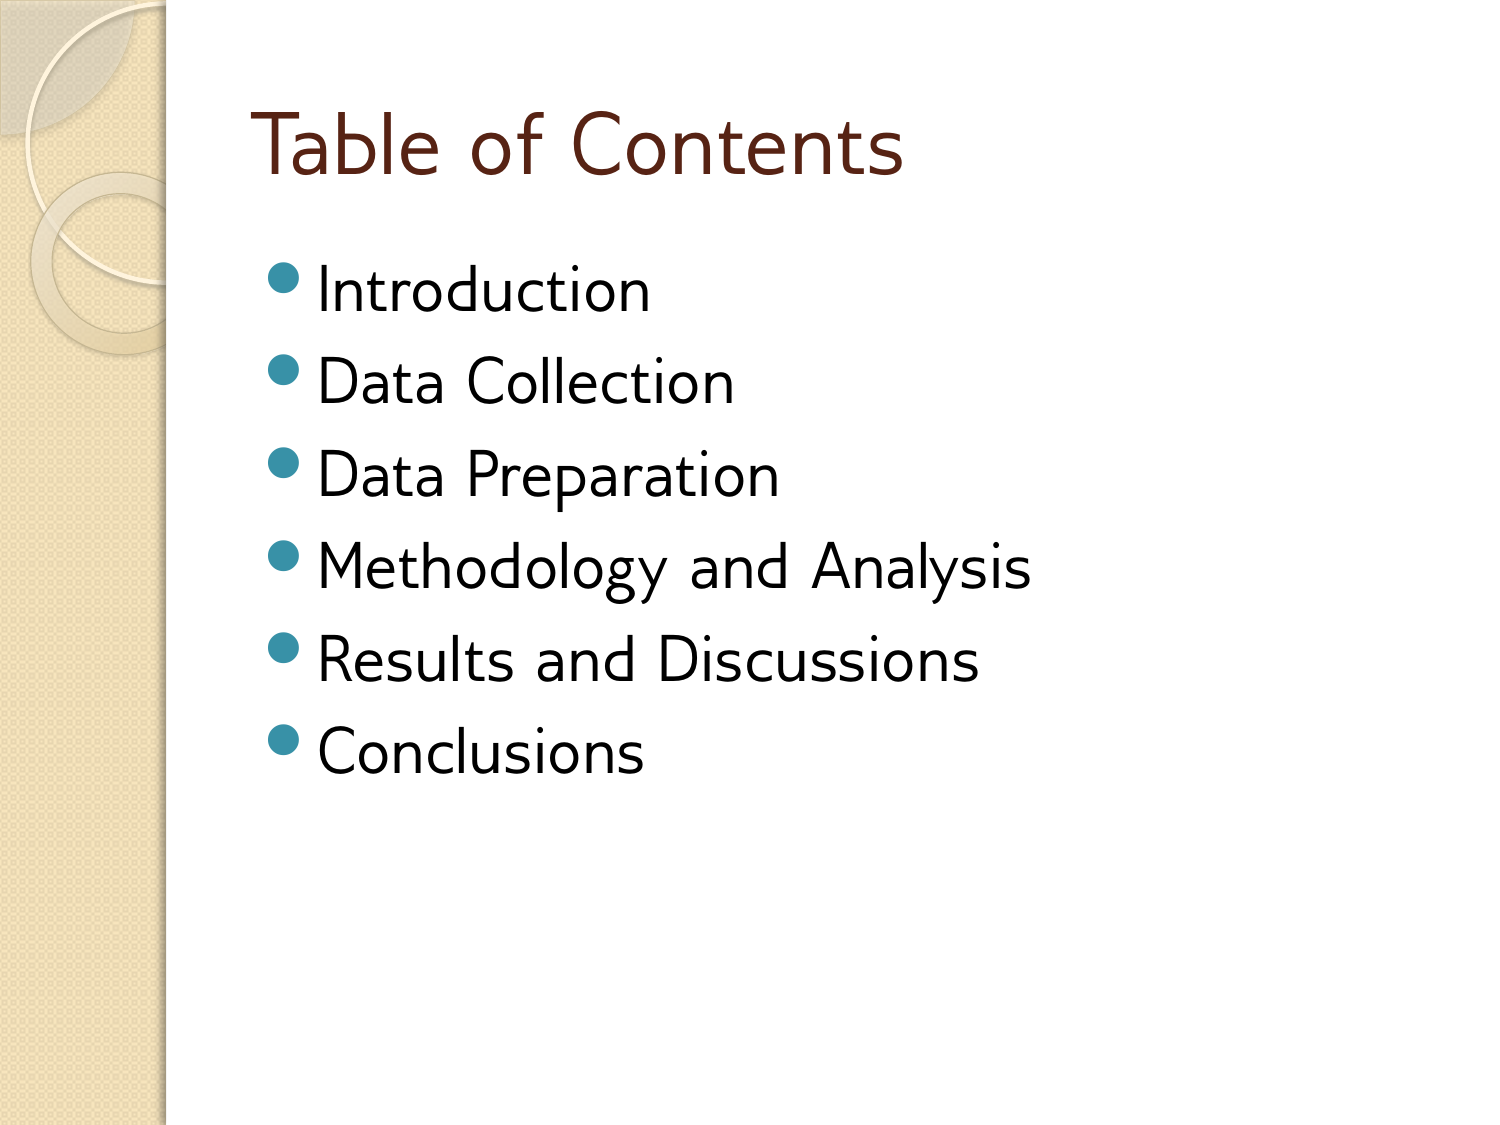

# Table of Contents
Introduction
Data Collection
Data Preparation
Methodology and Analysis
Results and Discussions
Conclusions